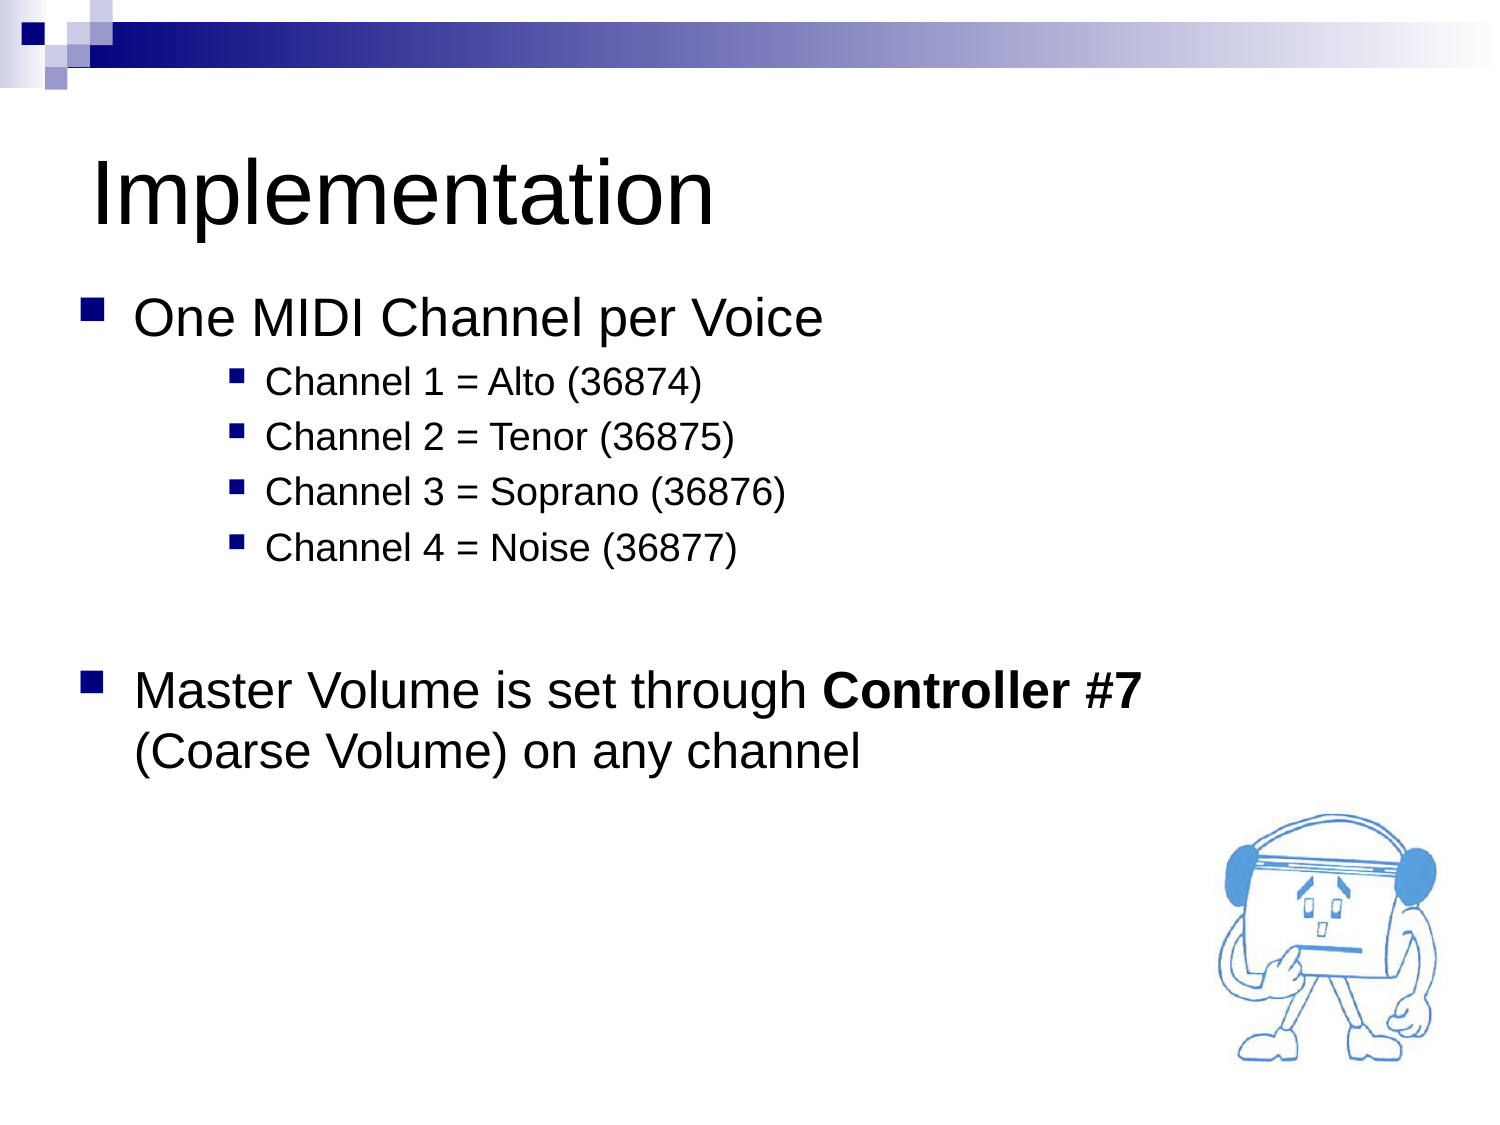

# Implementation
One MIDI Channel per Voice
Channel 1 = Alto (36874)
Channel 2 = Tenor (36875)
Channel 3 = Soprano (36876)
Channel 4 = Noise (36877)

Master Volume is set through Controller #7
(Coarse Volume) on any channel